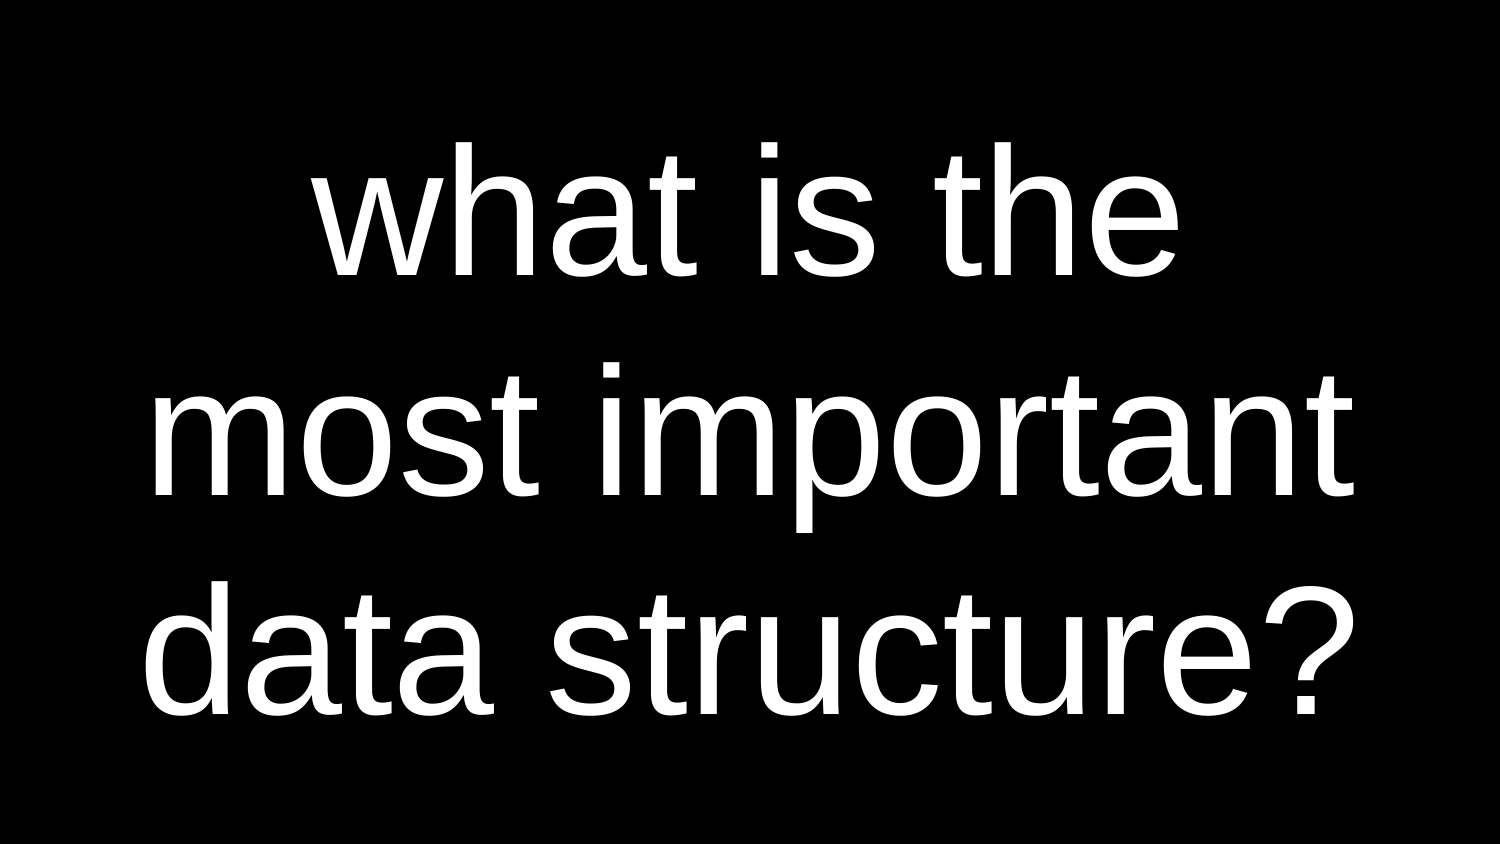

# what is the most important data structure?